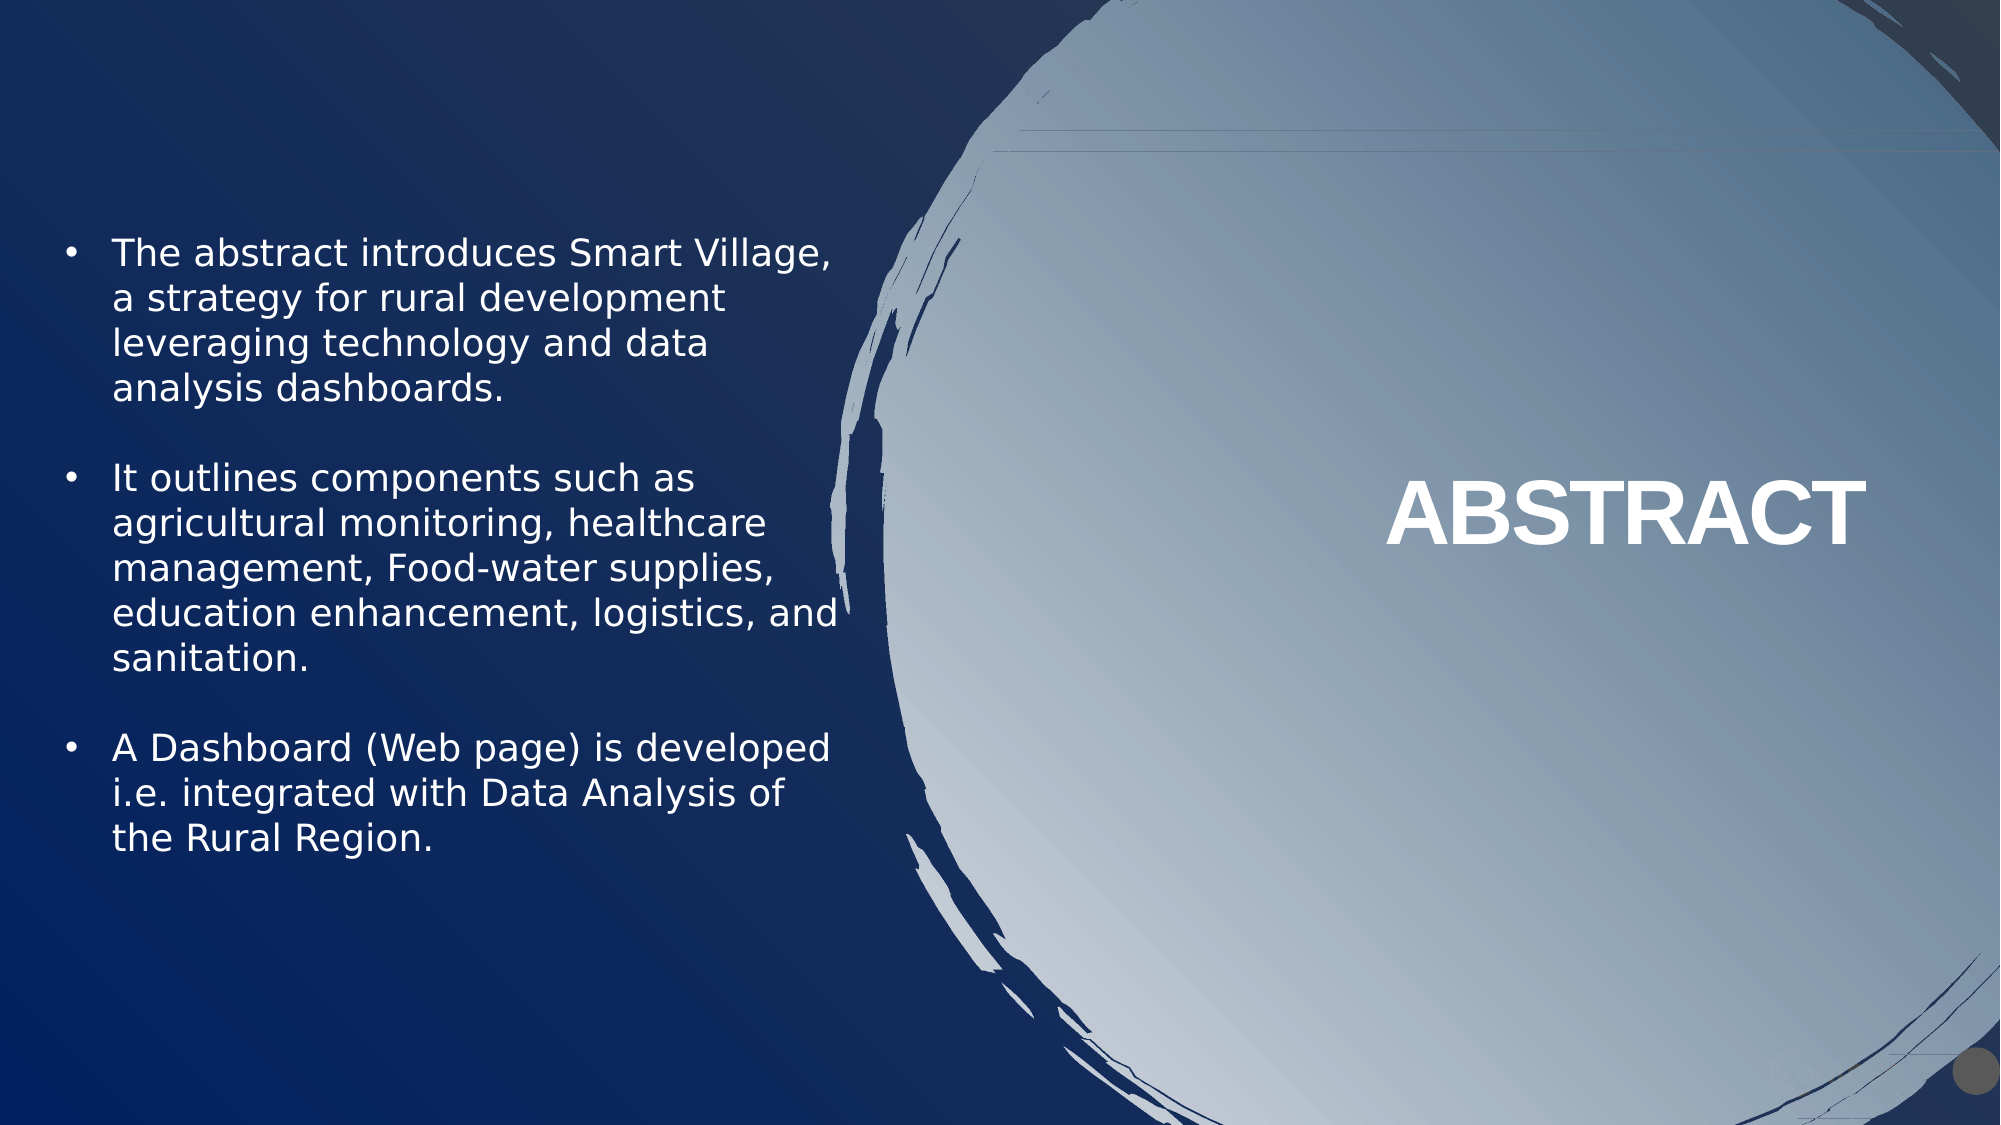

The abstract introduces Smart Village, a strategy for rural development leveraging technology and data analysis dashboards.

It outlines components such as agricultural monitoring, healthcare management, Food-water supplies, education enhancement, logistics, and sanitation.

A Dashboard (Web page) is developed i.e. integrated with Data Analysis of the Rural Region.

# Abstract
4